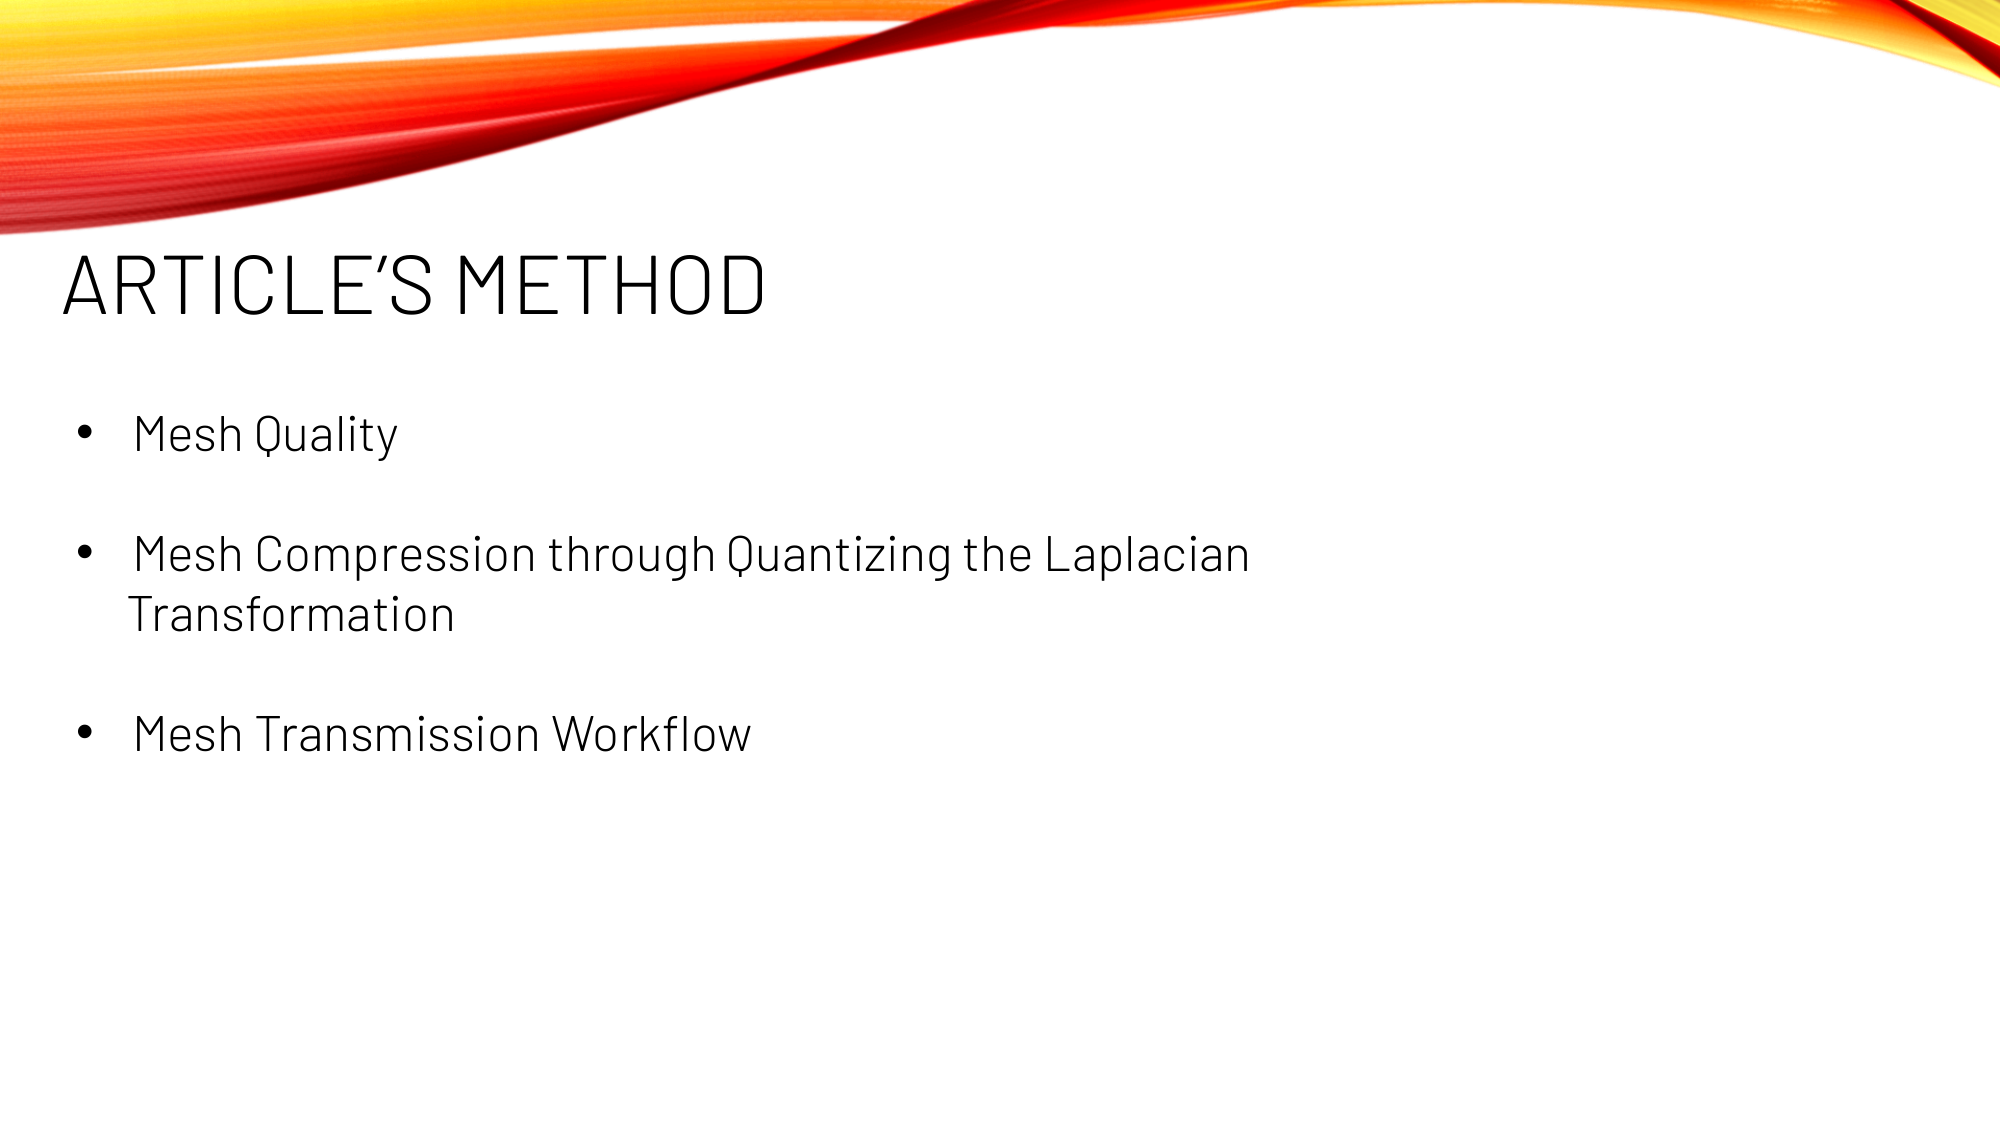

# ARTICLE’S METHOD
Mesh Quality

Mesh Compression through Quantizing the Laplacian
     Transformation

Mesh Transmission Workflow